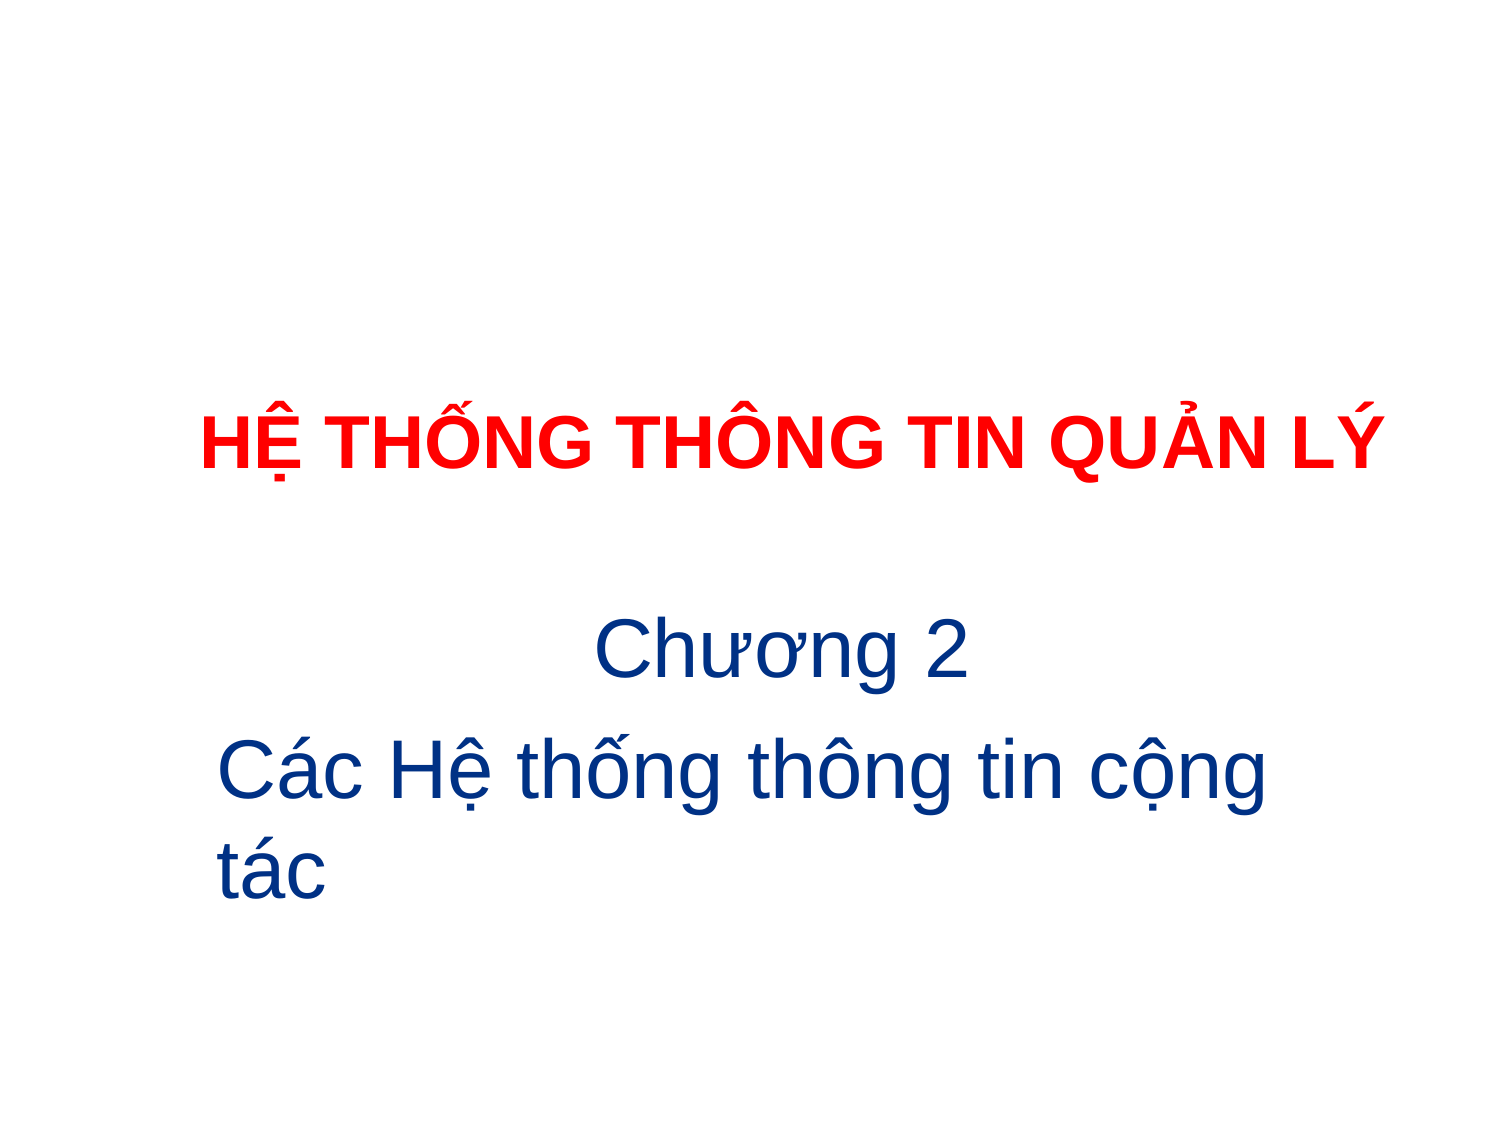

HỆ THỐNG THÔNG TIN QUẢN LÝ

Chương 2
Các Hệ thống thông tin cộng tác